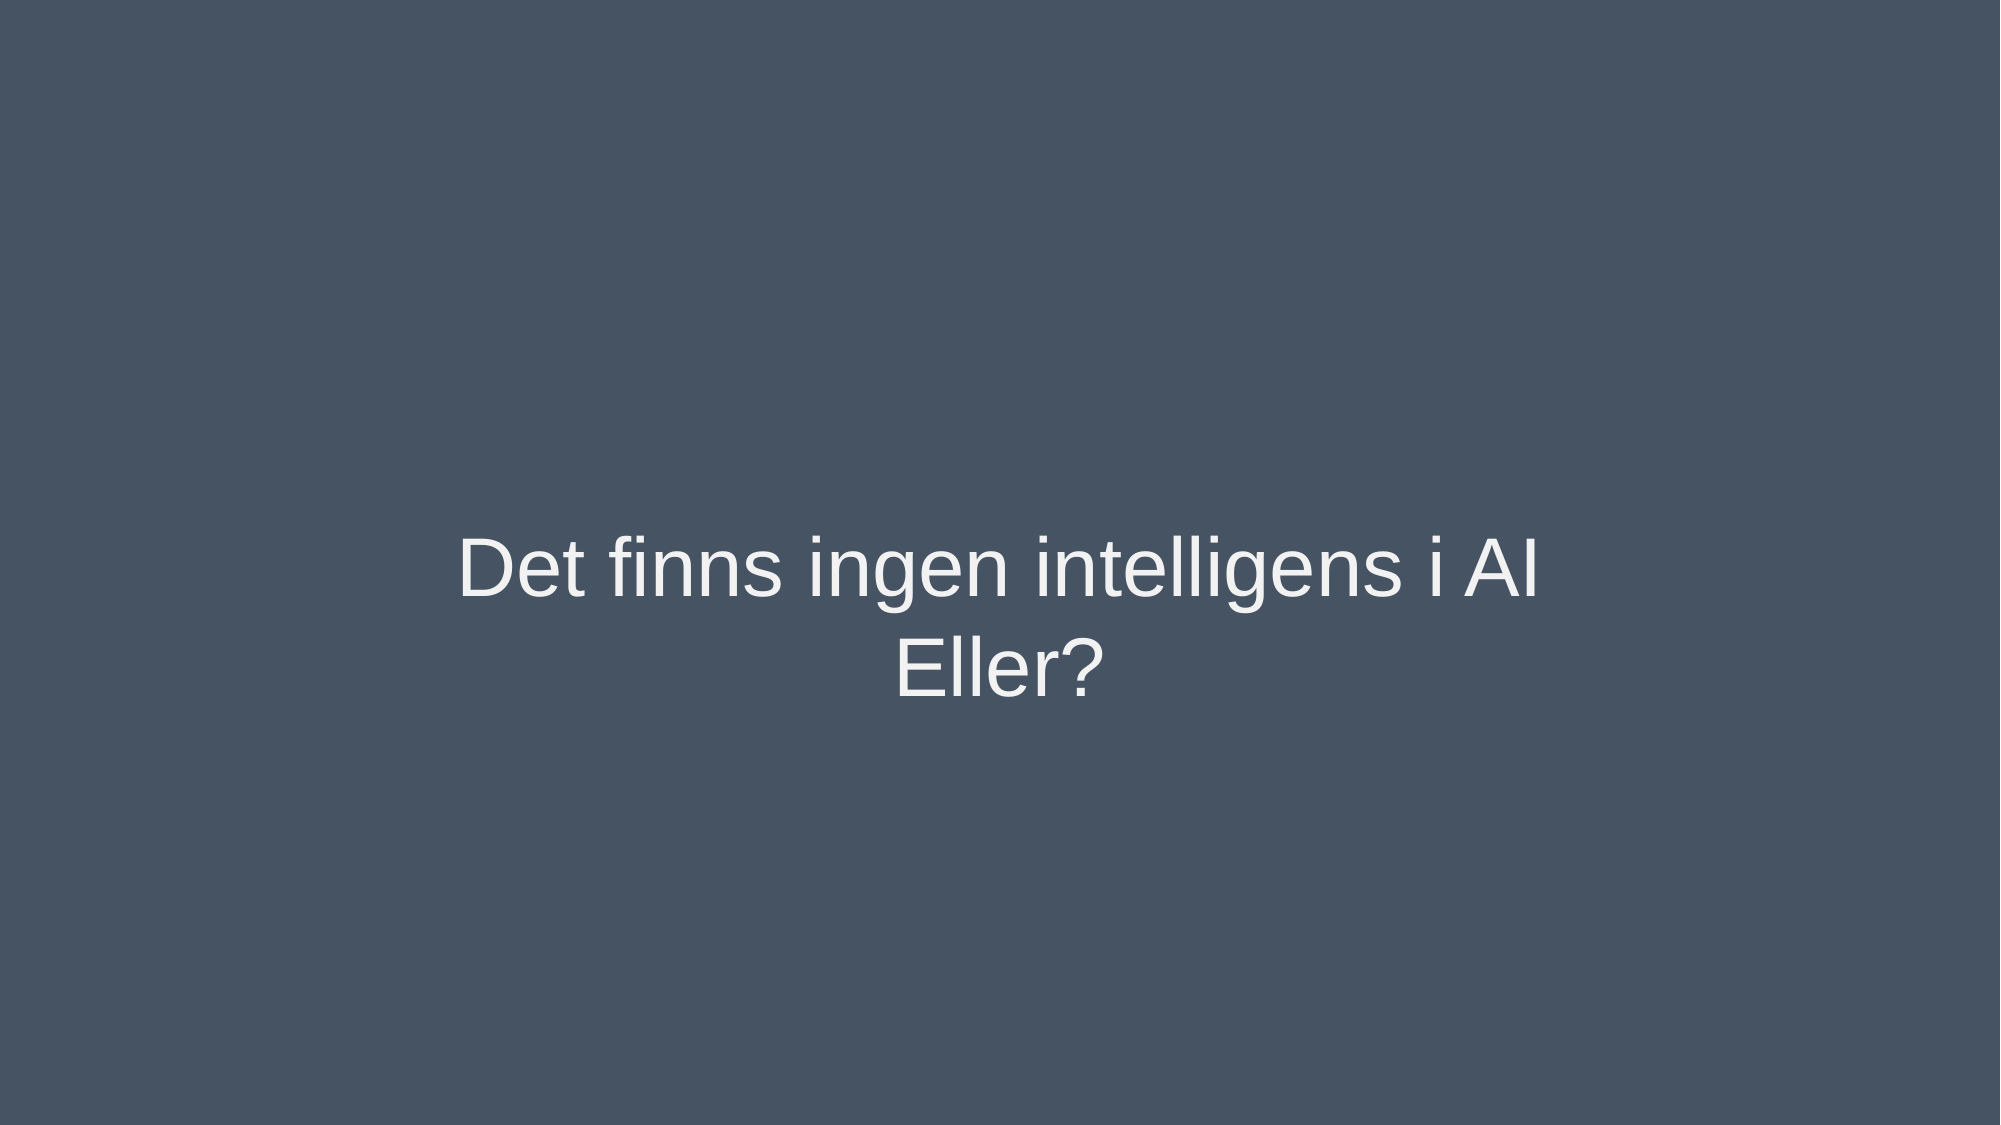

Det finns ingen intelligens i AI
Eller?